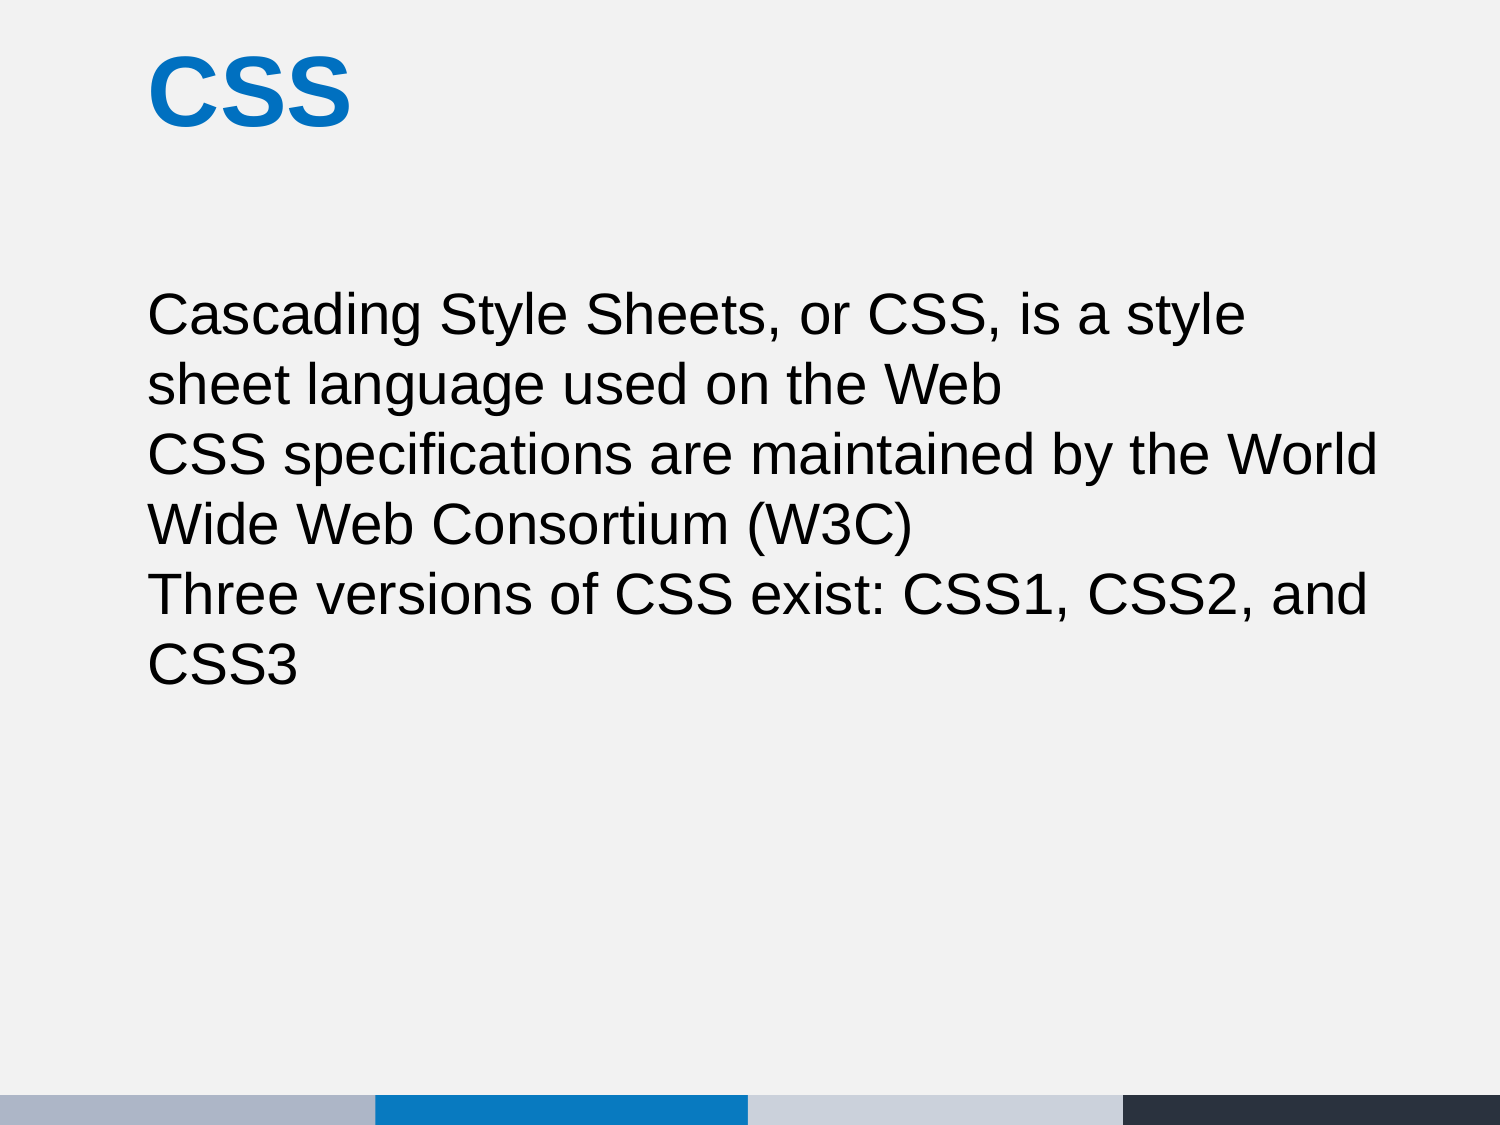

CSS
Cascading Style Sheets, or CSS, is a style sheet language used on the Web
CSS specifications are maintained by the World Wide Web Consortium (W3C)
Three versions of CSS exist: CSS1, CSS2, and CSS3